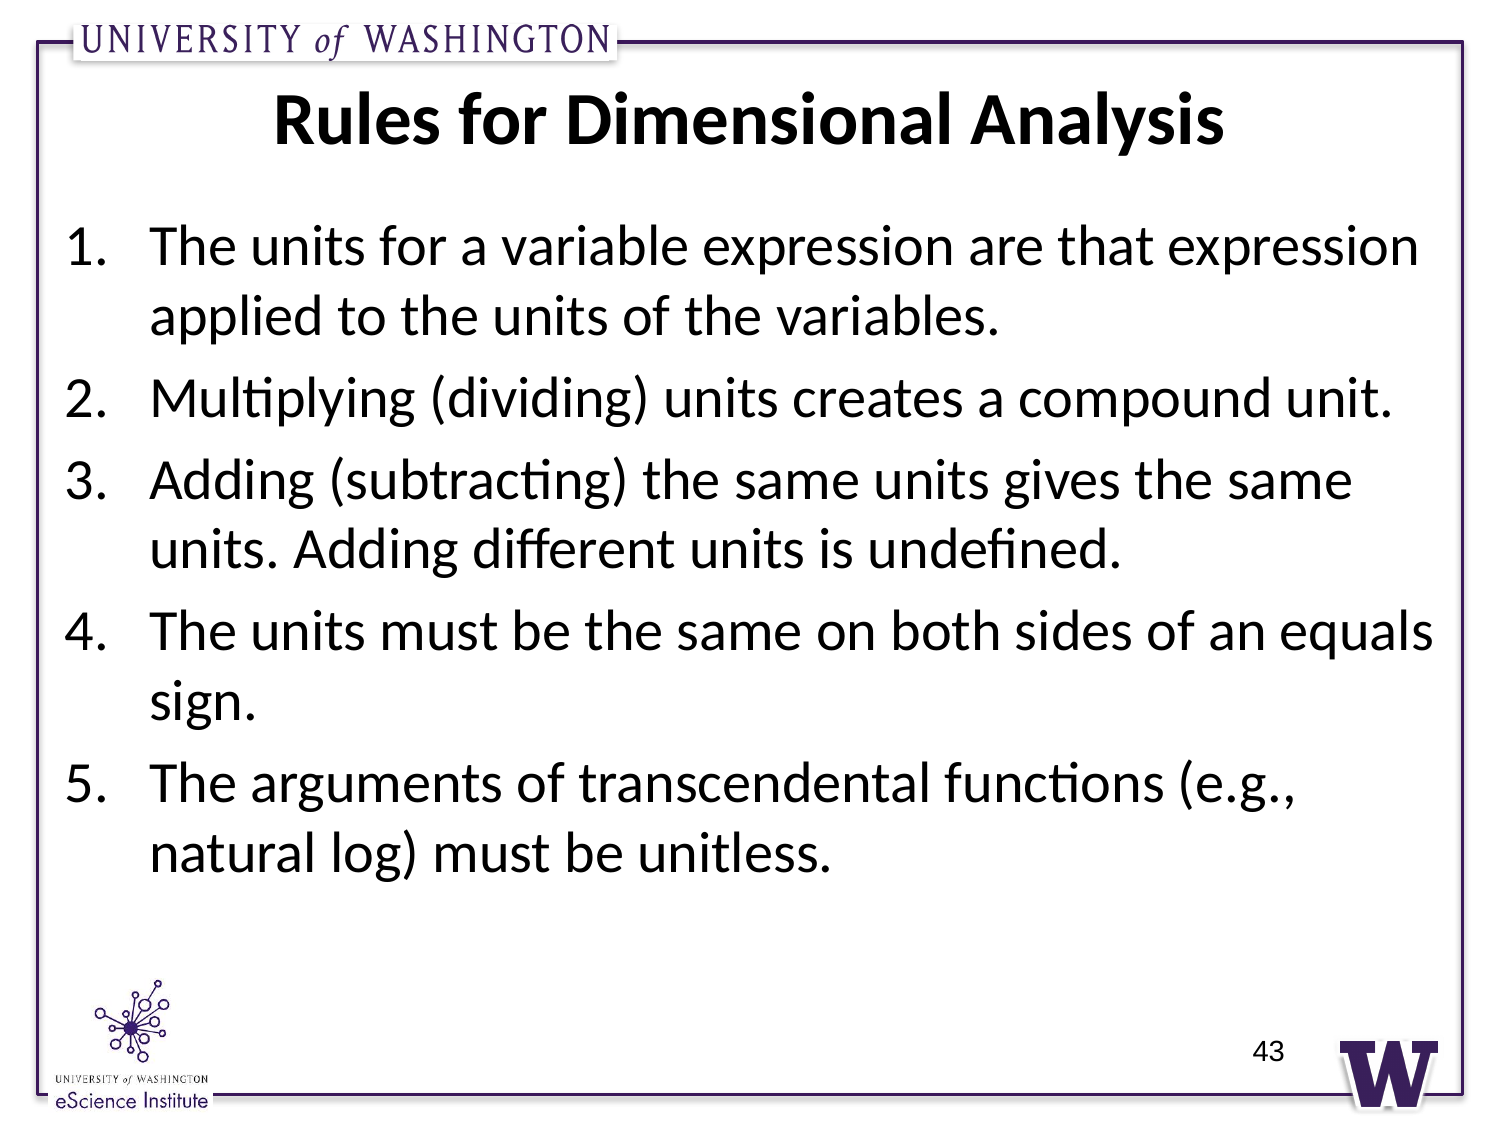

# Rules for Dimensional Analysis
The units for a variable expression are that expression applied to the units of the variables.
Multiplying (dividing) units creates a compound unit.
Adding (subtracting) the same units gives the same units. Adding different units is undefined.
The units must be the same on both sides of an equals sign.
The arguments of transcendental functions (e.g., natural log) must be unitless.
43